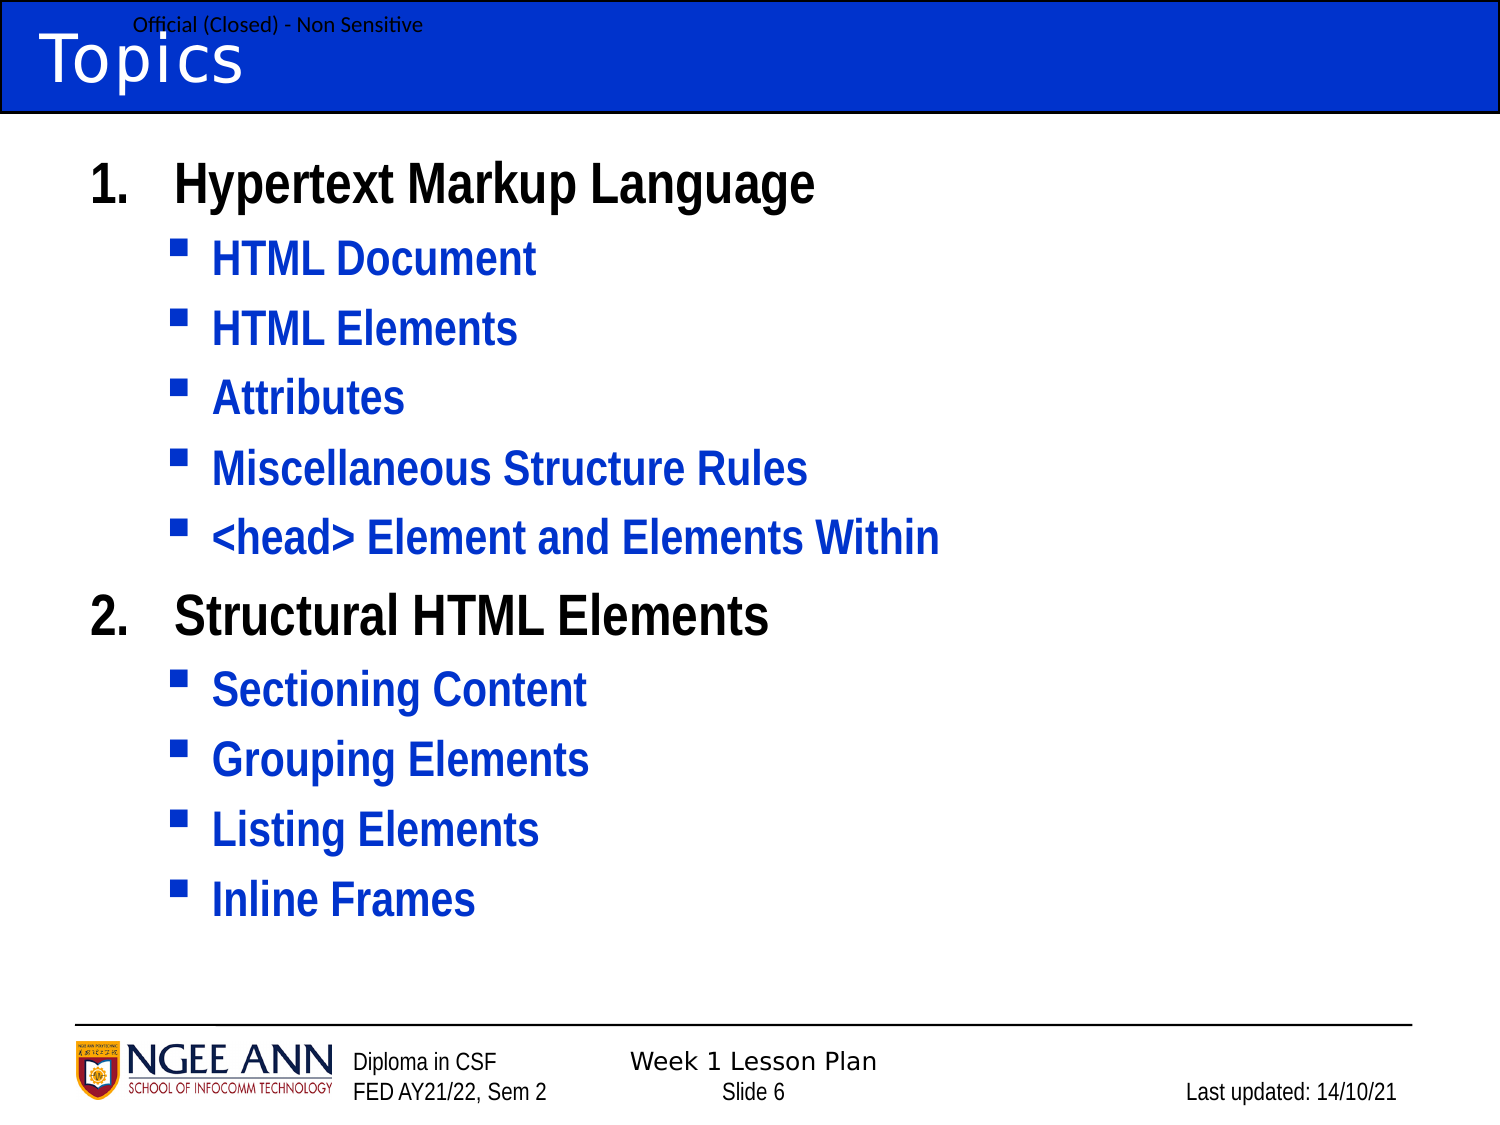

# Topics
Hypertext Markup Language
HTML Document
HTML Elements
Attributes
Miscellaneous Structure Rules
<head> Element and Elements Within
Structural HTML Elements
Sectioning Content
Grouping Elements
Listing Elements
Inline Frames